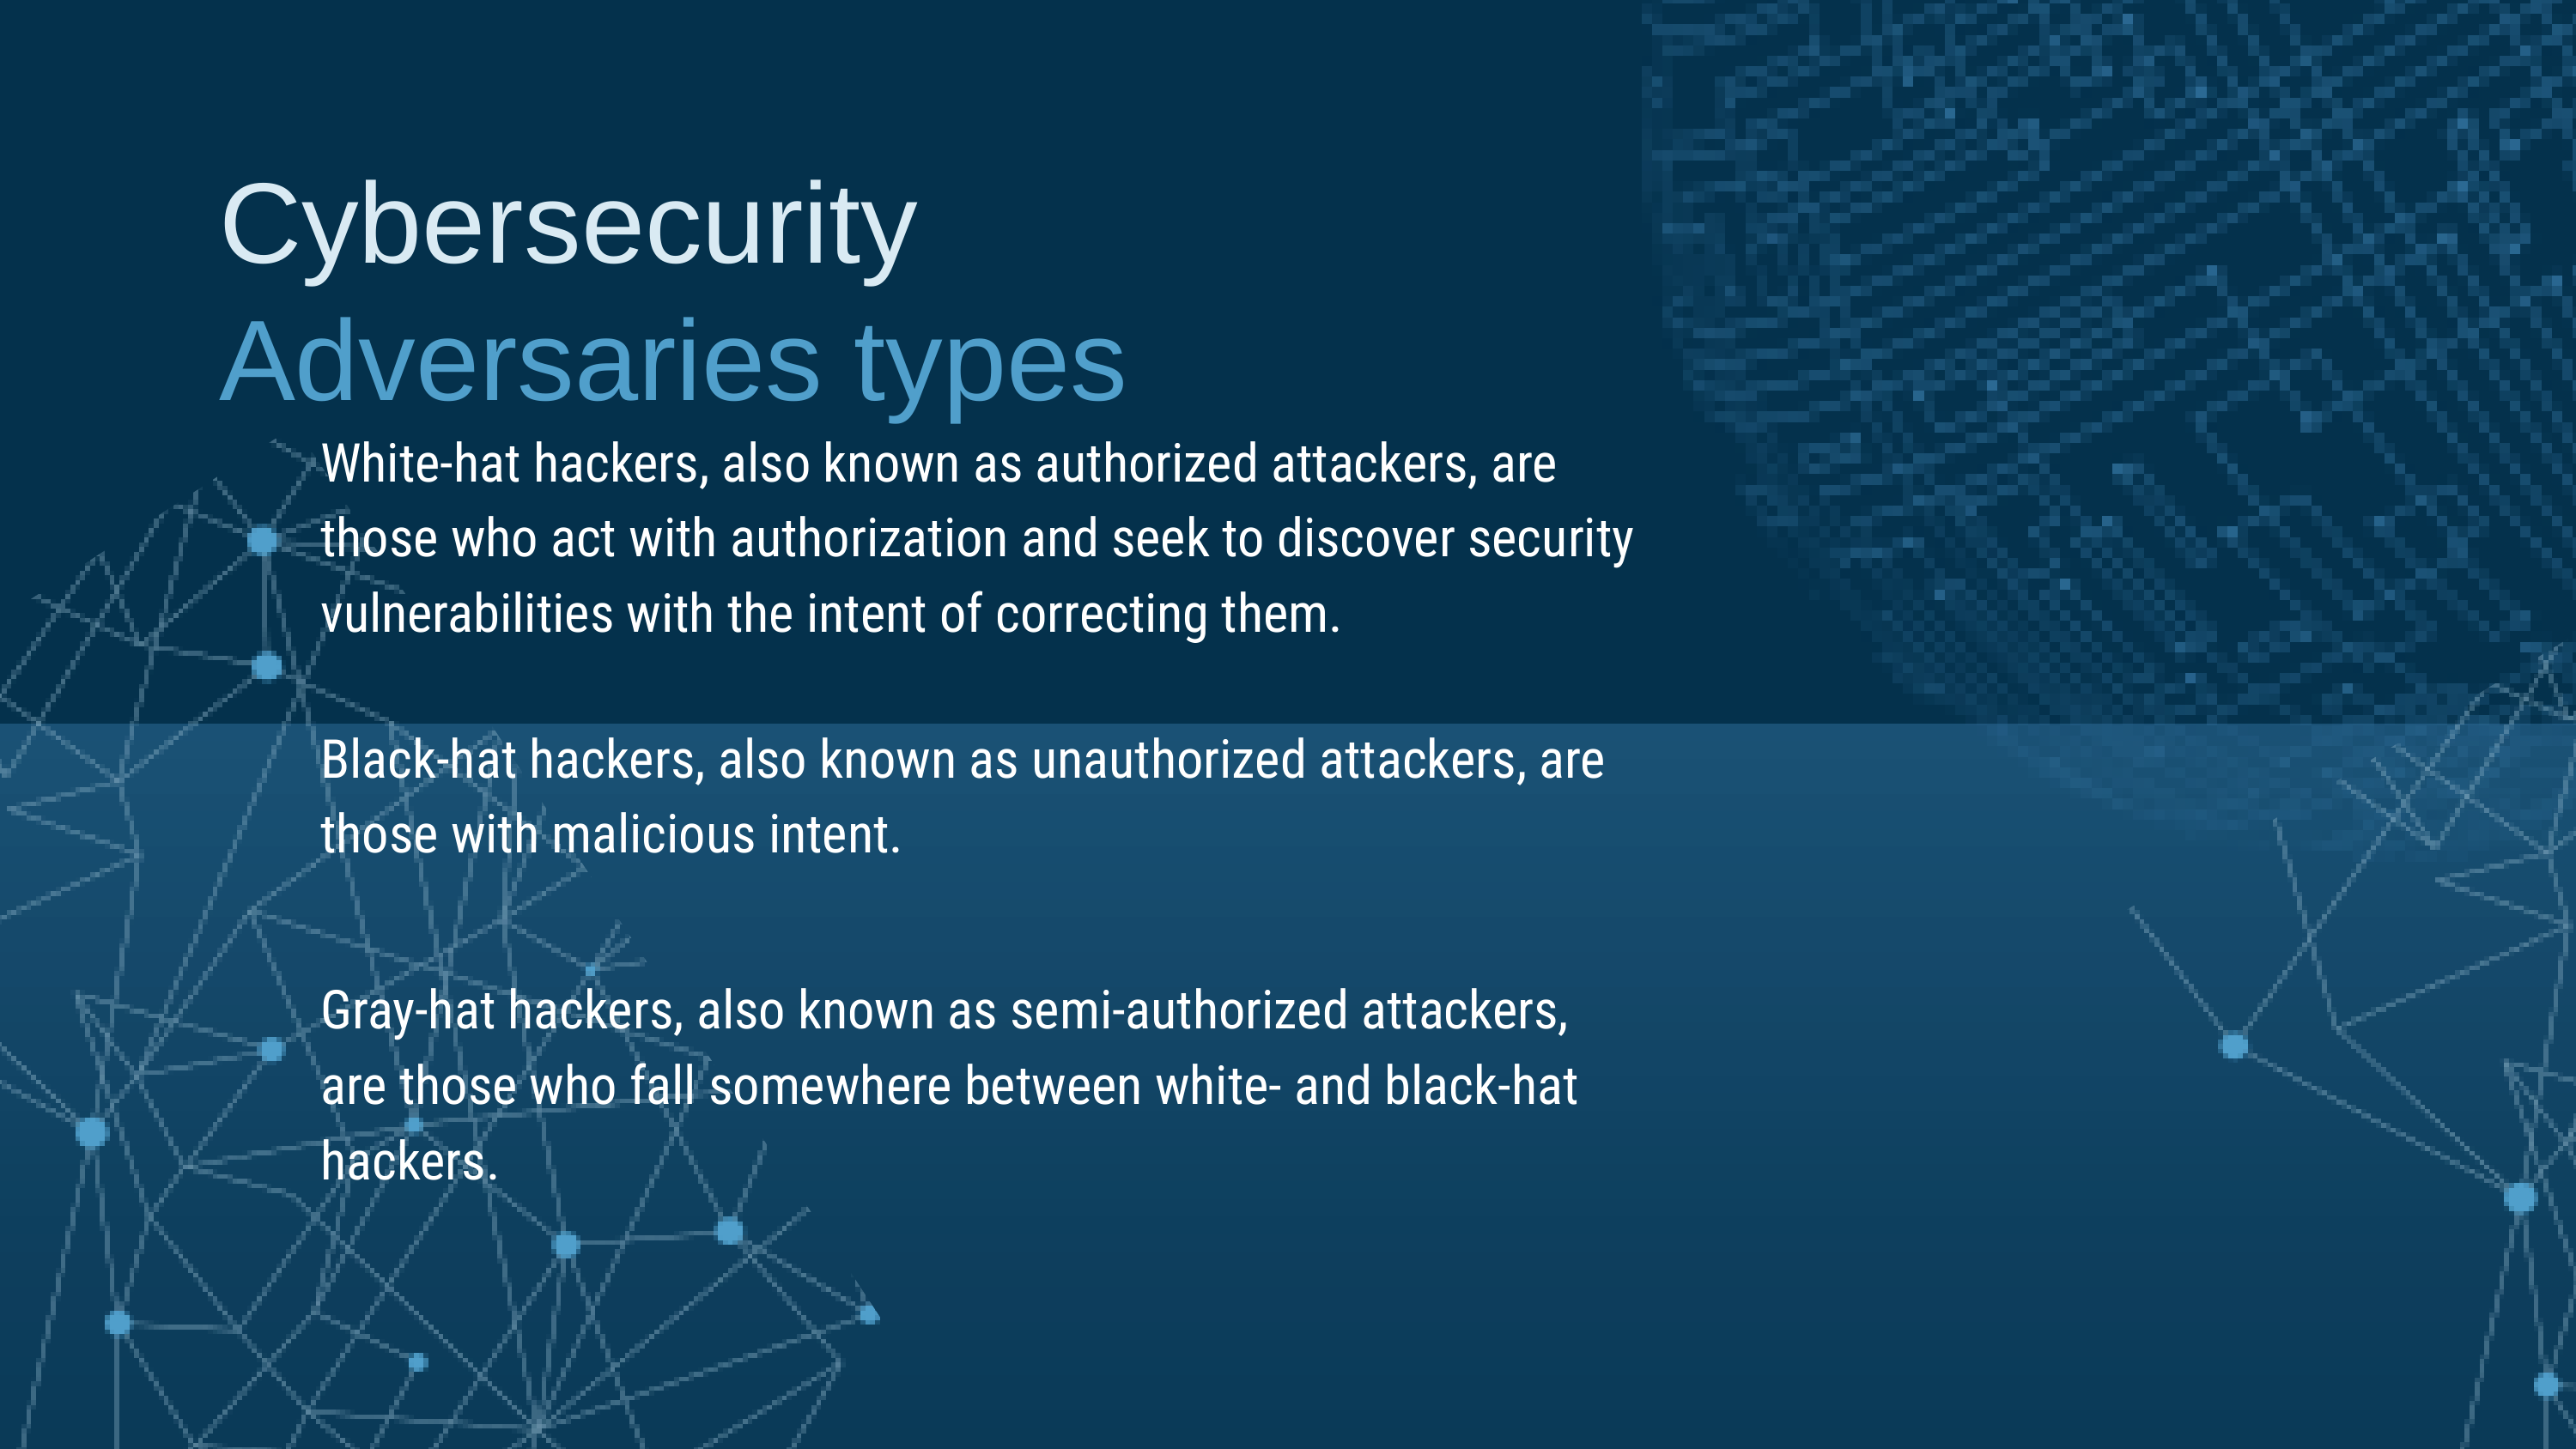

Cybersecurity
Adversaries types
White-hat hackers, also known as authorized attackers, are those who act with authorization and seek to discover security vulnerabilities with the intent of correcting them.

Black-hat hackers, also known as unauthorized attackers, are those with malicious intent.

Gray-hat hackers, also known as semi-authorized attackers, are those who fall somewhere between white- and black-hat hackers.